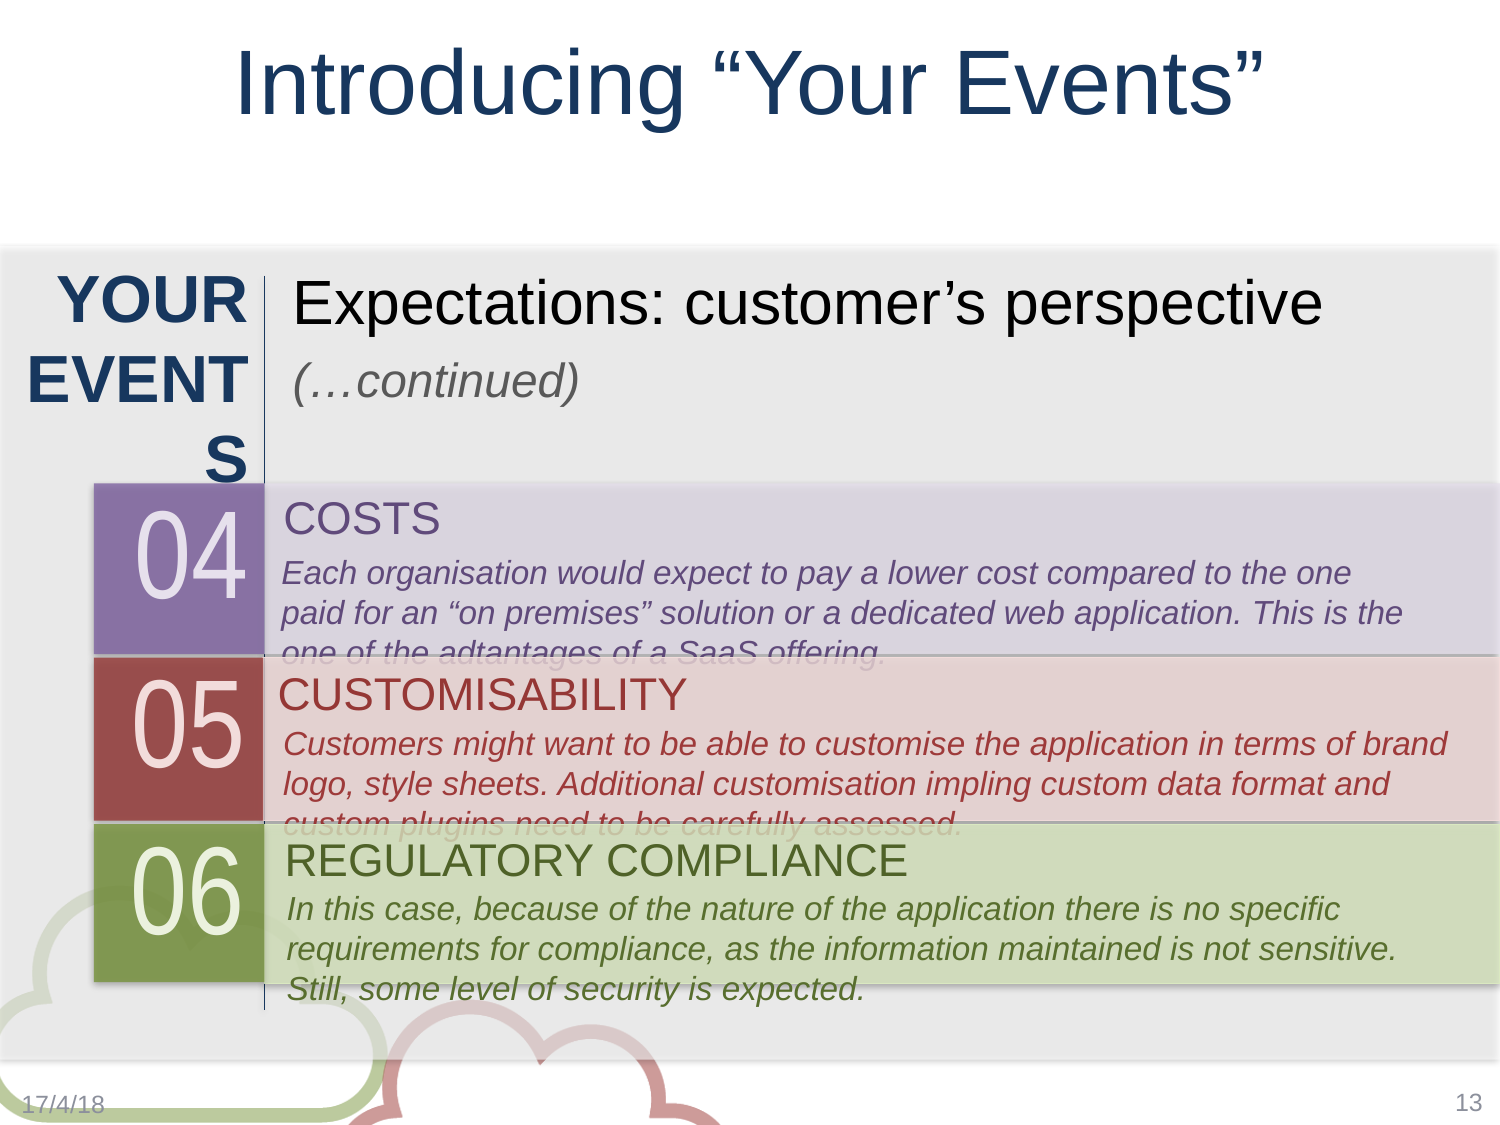

# Introducing “Your Events”

YOUR EVENTS
Expectations: customer’s perspective
(…continued)
04

COSTS
Each organisation would expect to pay a lower cost compared to the one paid for an “on premises” solution or a dedicated web application. This is the one of the adtantages of a SaaS offering.
05

CUSTOMISABILITY
Customers might want to be able to customise the application in terms of brand logo, style sheets. Additional customisation impling custom data format and custom plugins need to be carefully assessed.
06

REGULATORY COMPLIANCE
In this case, because of the nature of the application there is no specific requirements for compliance, as the information maintained is not sensitive. Still, some level of security is expected.
13
17/4/18